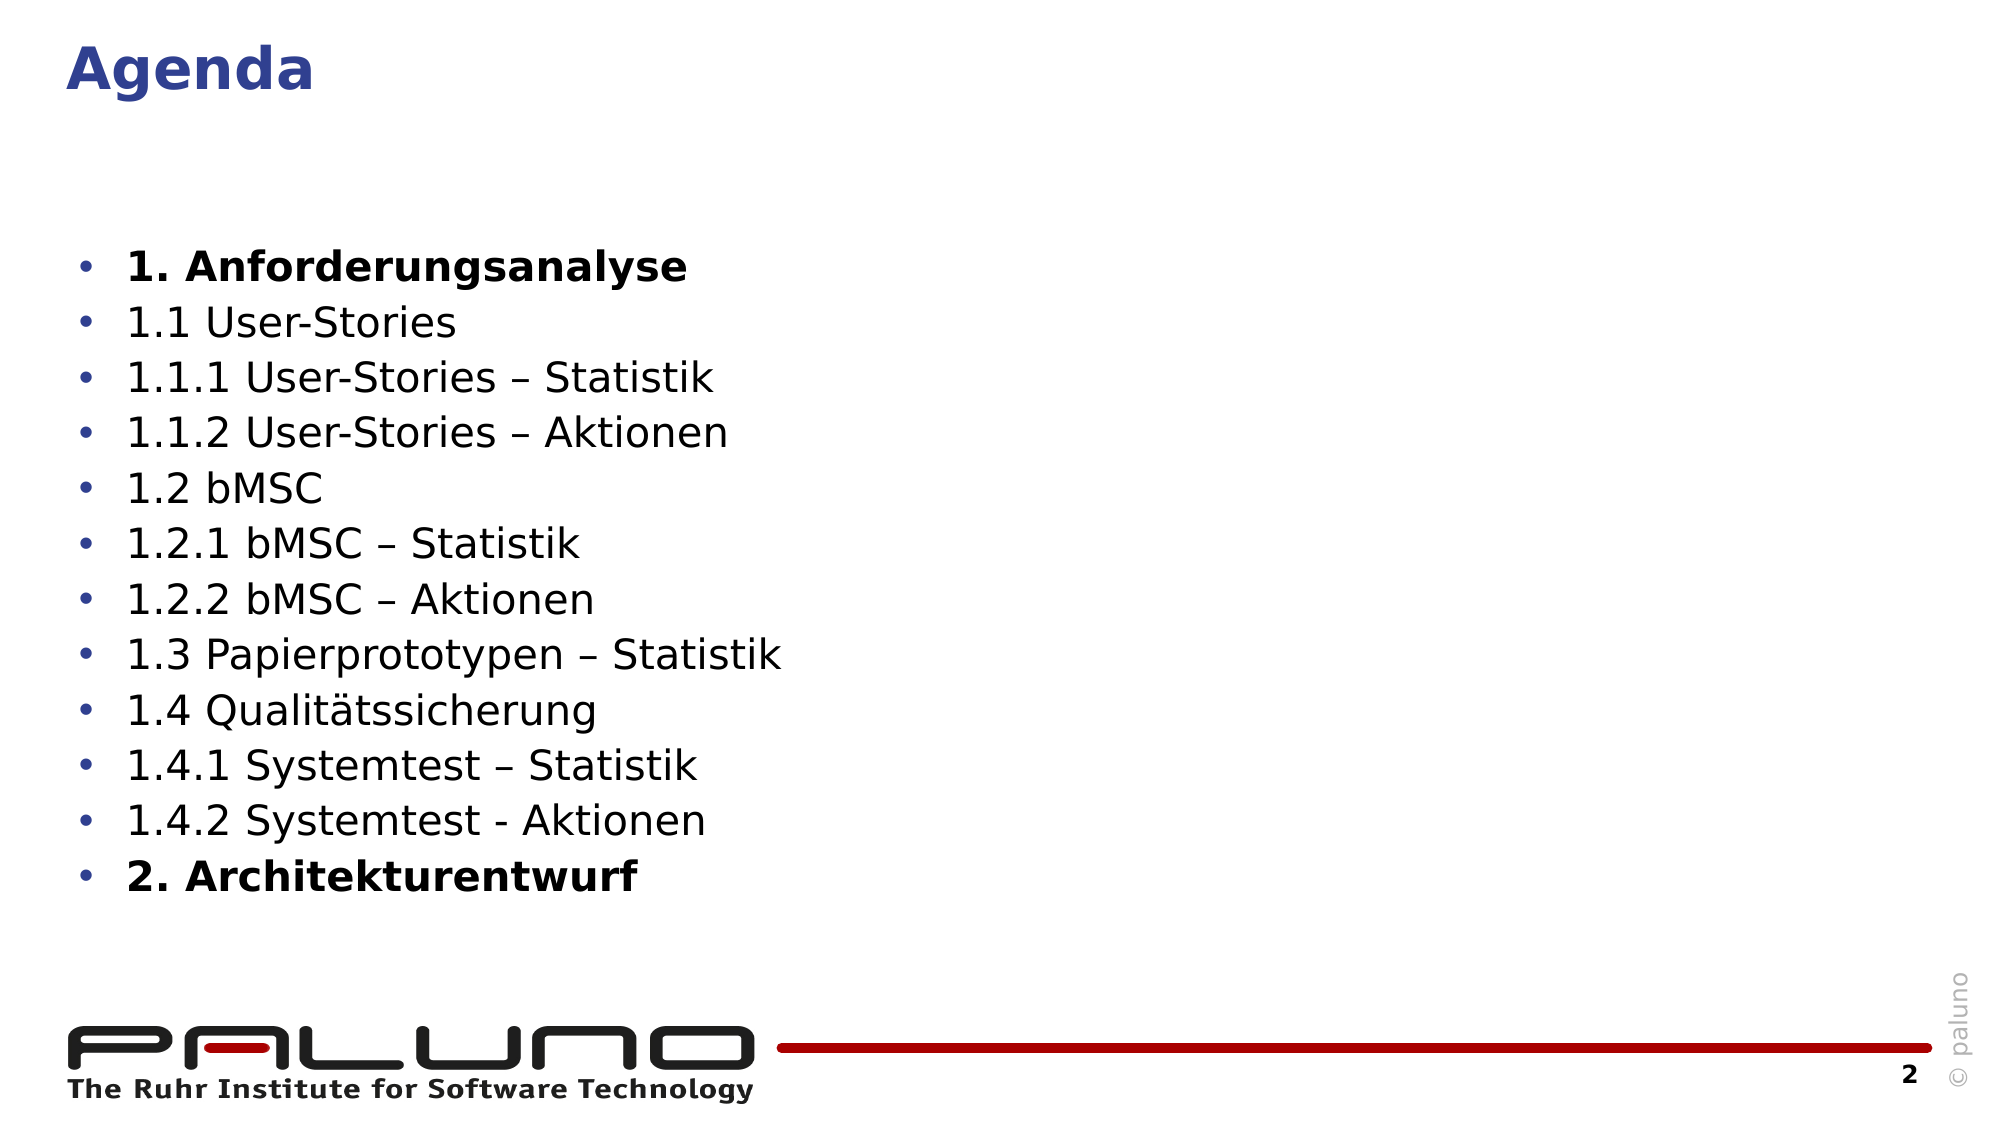

# Agenda
1. Anforderungsanalyse
1.1 User-Stories
1.1.1 User-Stories – Statistik
1.1.2 User-Stories – Aktionen
1.2 bMSC
1.2.1 bMSC – Statistik
1.2.2 bMSC – Aktionen
1.3 Papierprototypen – Statistik
1.4 Qualitätssicherung
1.4.1 Systemtest – Statistik
1.4.2 Systemtest - Aktionen
2. Architekturentwurf
2